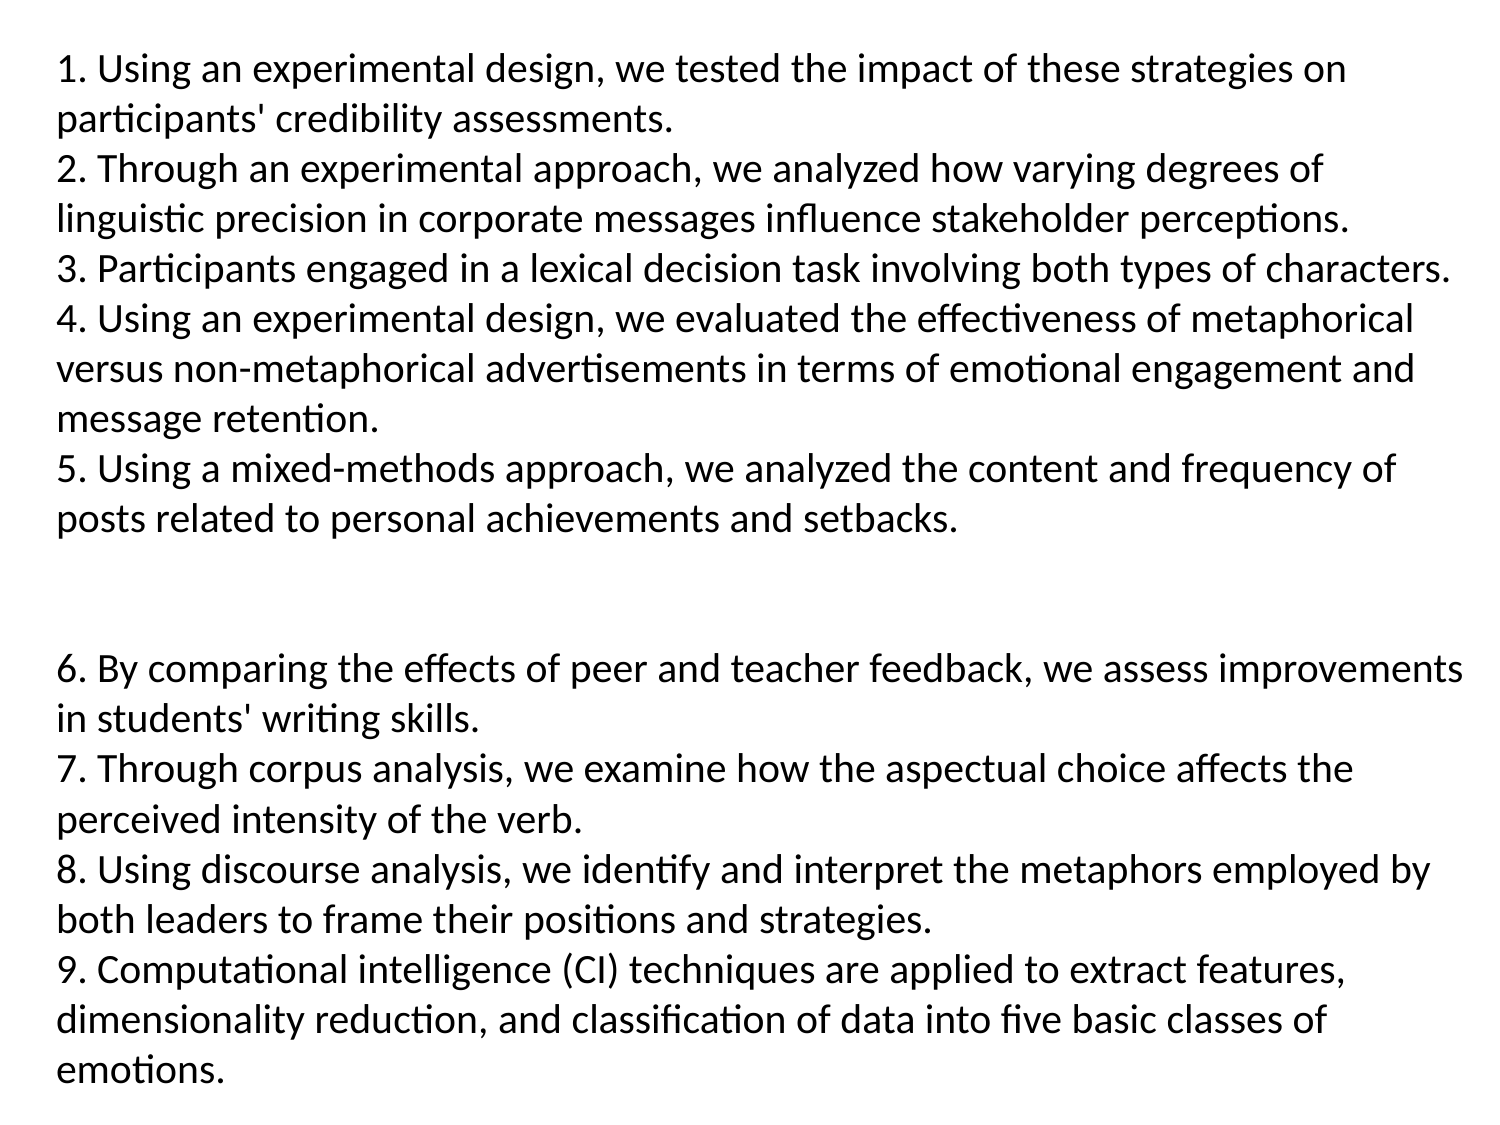

1. Using an experimental design, we tested the impact of these strategies on participants' credibility assessments.
2. Through an experimental approach, we analyzed how varying degrees of linguistic precision in corporate messages influence stakeholder perceptions.
3. Participants engaged in a lexical decision task involving both types of characters.
4. Using an experimental design, we evaluated the effectiveness of metaphorical versus non-metaphorical advertisements in terms of emotional engagement and message retention.
5. Using a mixed-methods approach, we analyzed the content and frequency of posts related to personal achievements and setbacks.

6. By comparing the effects of peer and teacher feedback, we assess improvements in students' writing skills.
7. Through corpus analysis, we examine how the aspectual choice affects the perceived intensity of the verb.
8. Using discourse analysis, we identify and interpret the metaphors employed by both leaders to frame their positions and strategies.
9. Computational intelligence (CI) techniques are applied to extract features, dimensionality reduction, and classification of data into five basic classes of emotions.